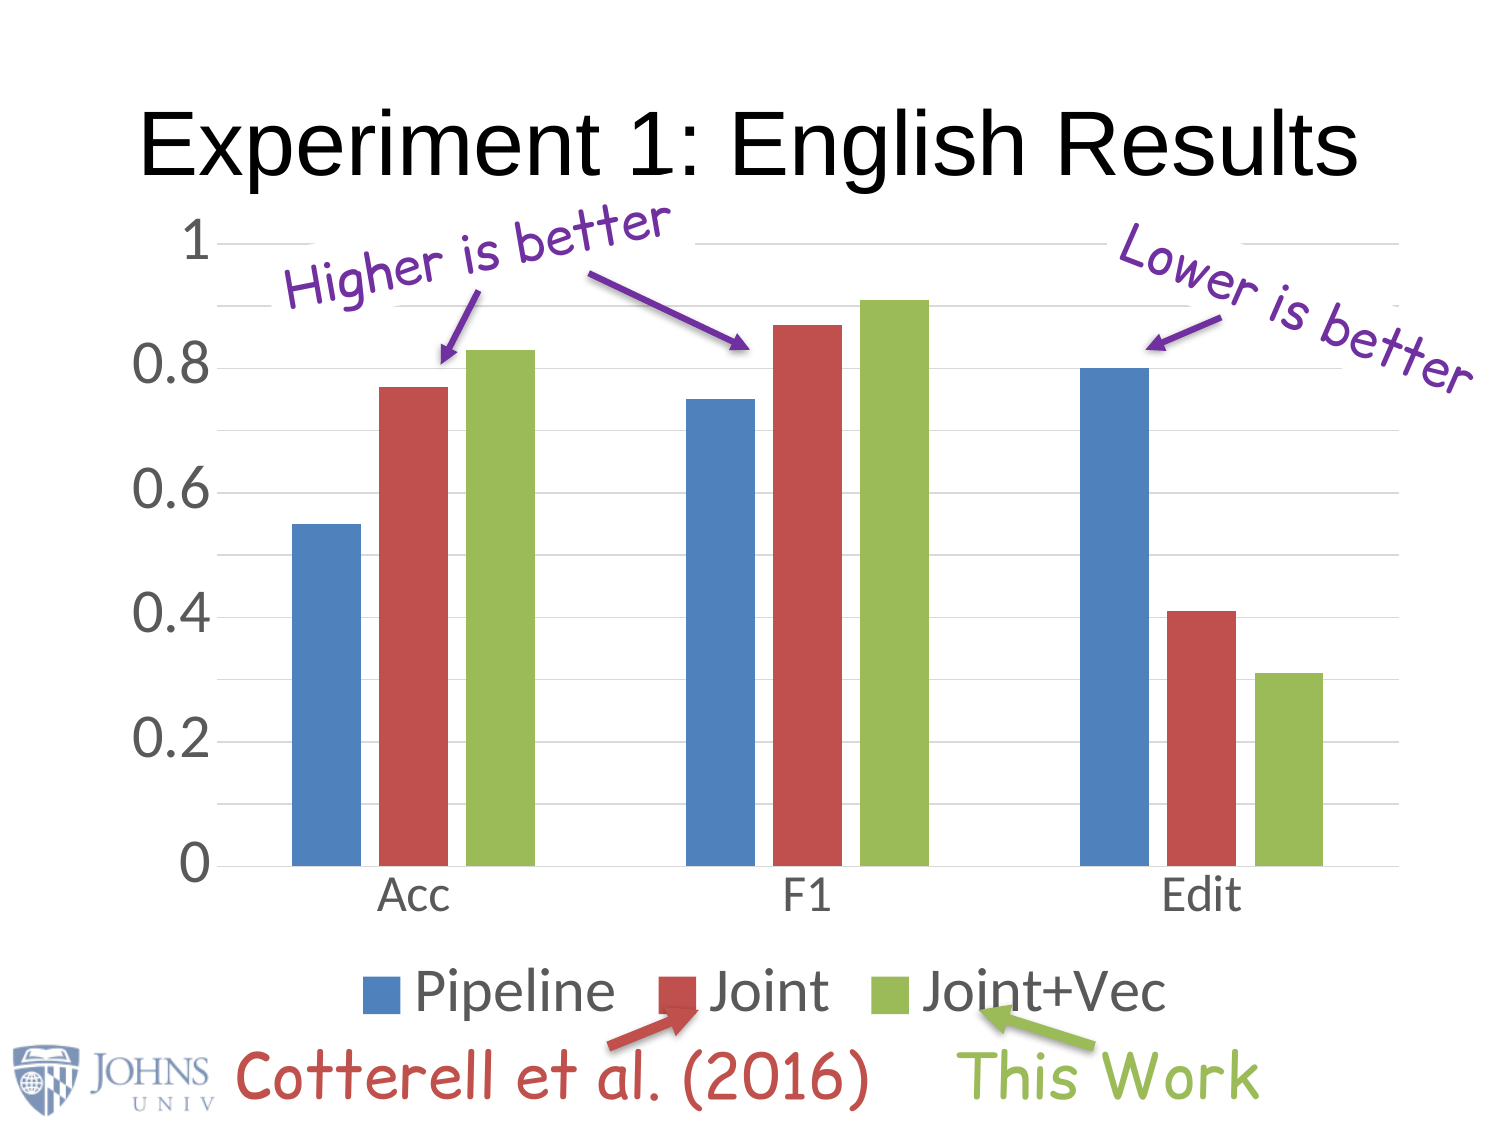

# Experiment 1: English Results

### Chart

| Category | Pipeline | Joint | Joint+Vec |
|---|---|---|---|
| Acc | 0.55 | 0.77 | 0.83 |
| F1 | 0.75 | 0.87 | 0.91 |
| Edit | 0.8 | 0.41 | 0.31 |
Higher is better
Lower is better
Cotterell et al. (2016)
This Work